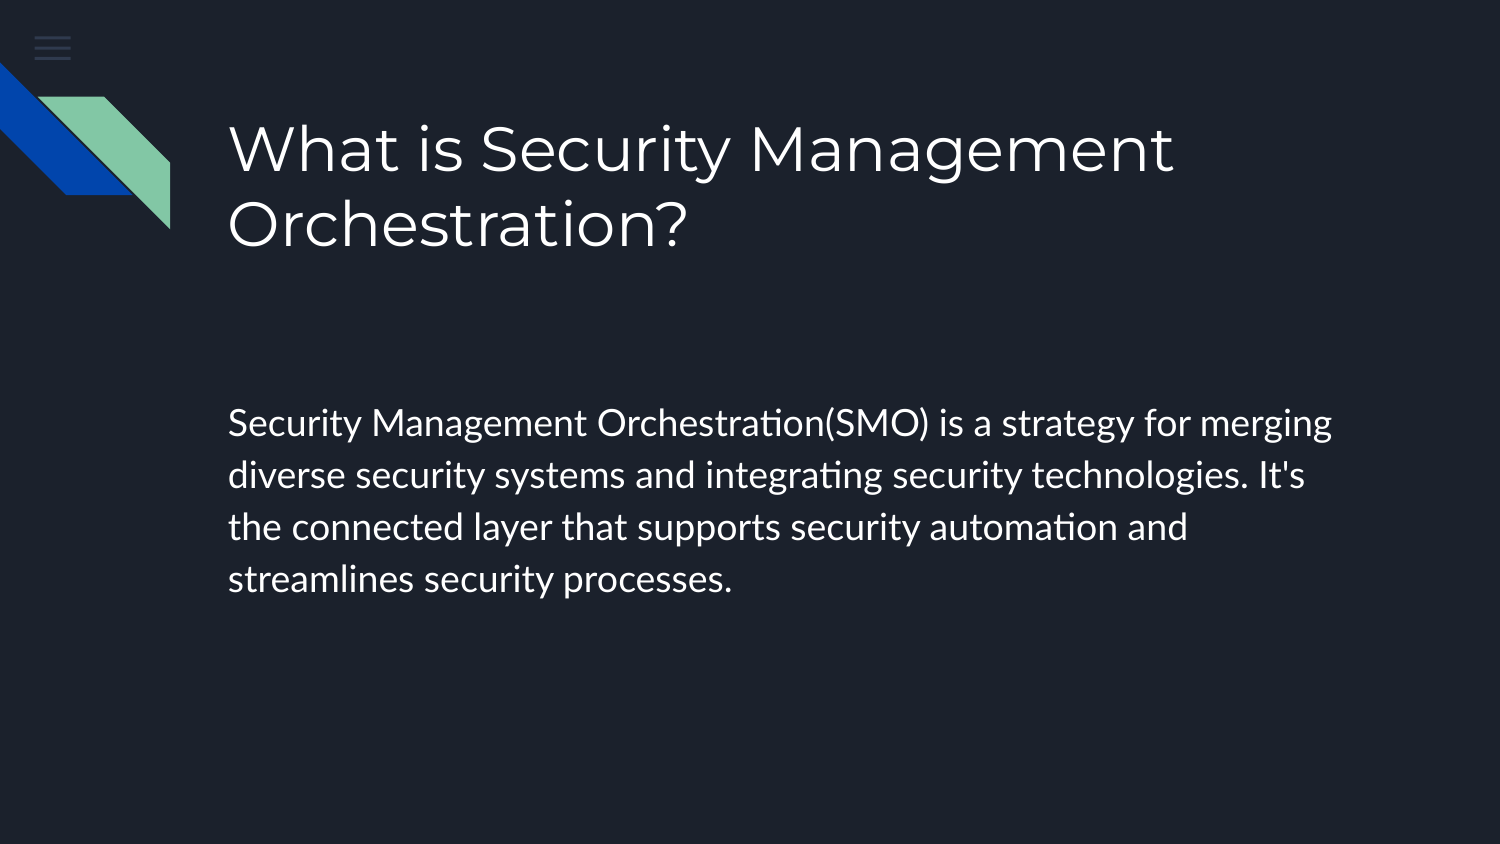

# What is Security Management Orchestration?

Security Management Orchestration(SMO) is a strategy for merging diverse security systems and integrating security technologies. It's the connected layer that supports security automation and streamlines security processes.